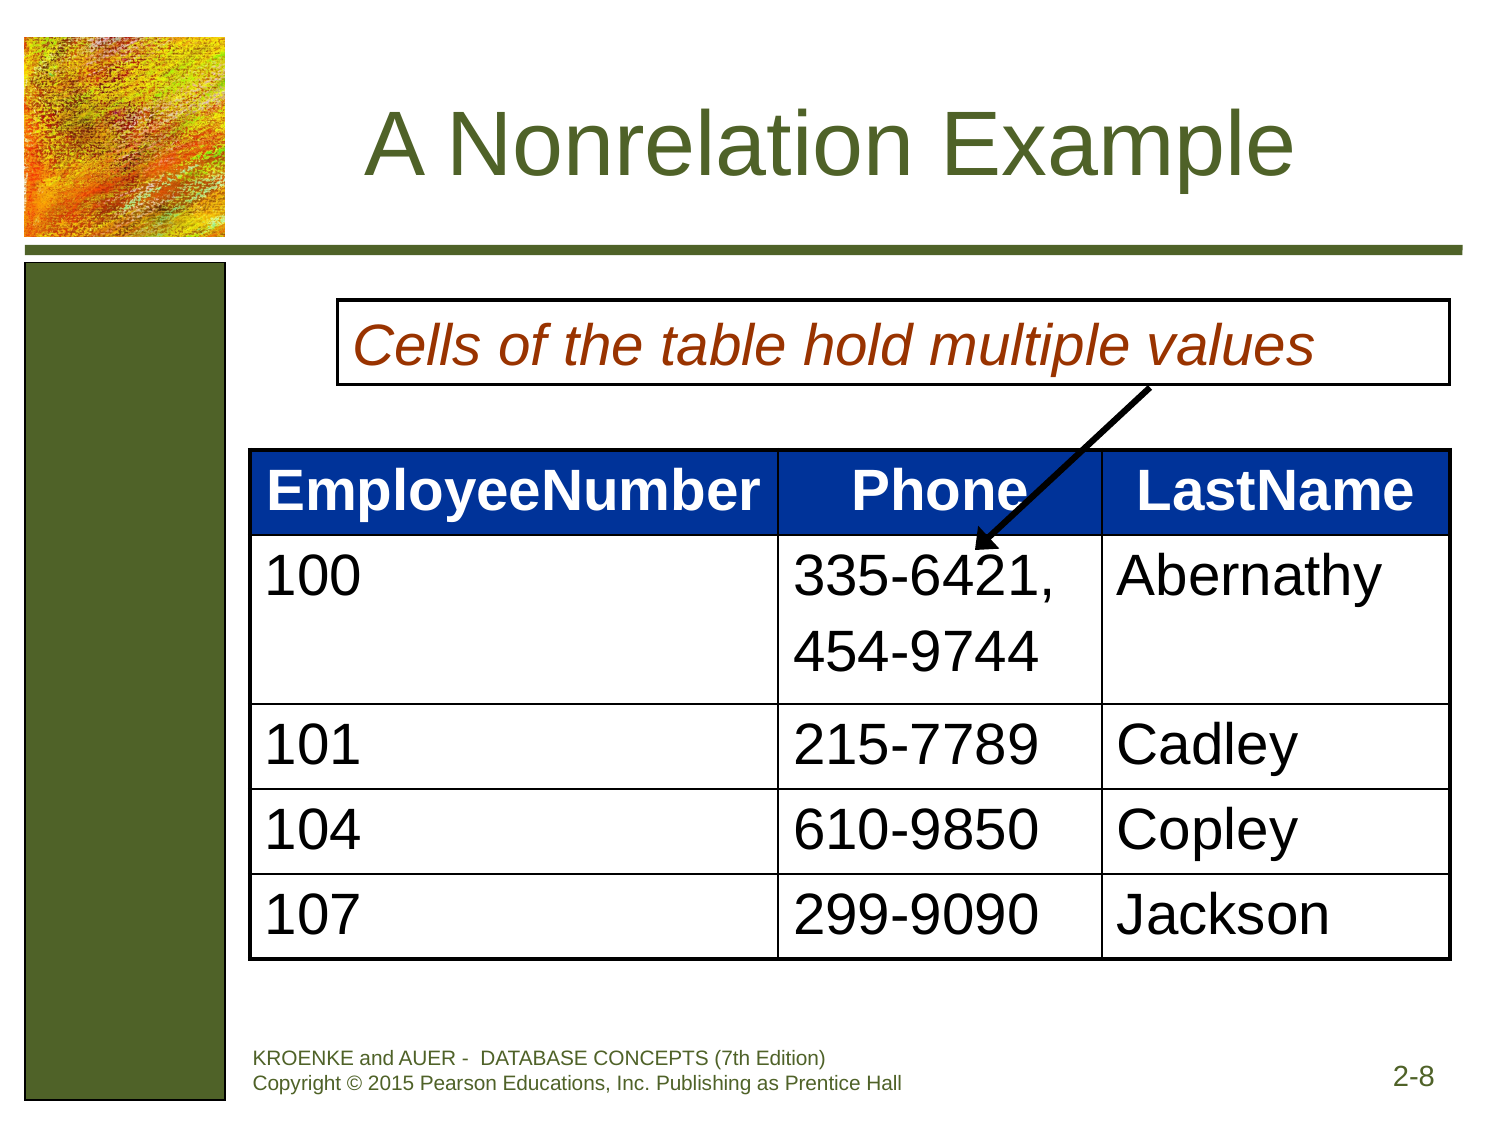

# A Nonrelation Example
Cells of the table hold multiple values

| EmployeeNumber | Phone | LastName |
| --- | --- | --- |
| 100 | 335-6421, 454-9744 | Abernathy |
| 101 | 215-7789 | Cadley |
| 104 | 610-9850 | Copley |
| 107 | 299-9090 | Jackson |
KROENKE and AUER -  DATABASE CONCEPTS (7th Edition)                                    Copyright © 2015 Pearson Educations, Inc. Publishing as Prentice Hall
2-8